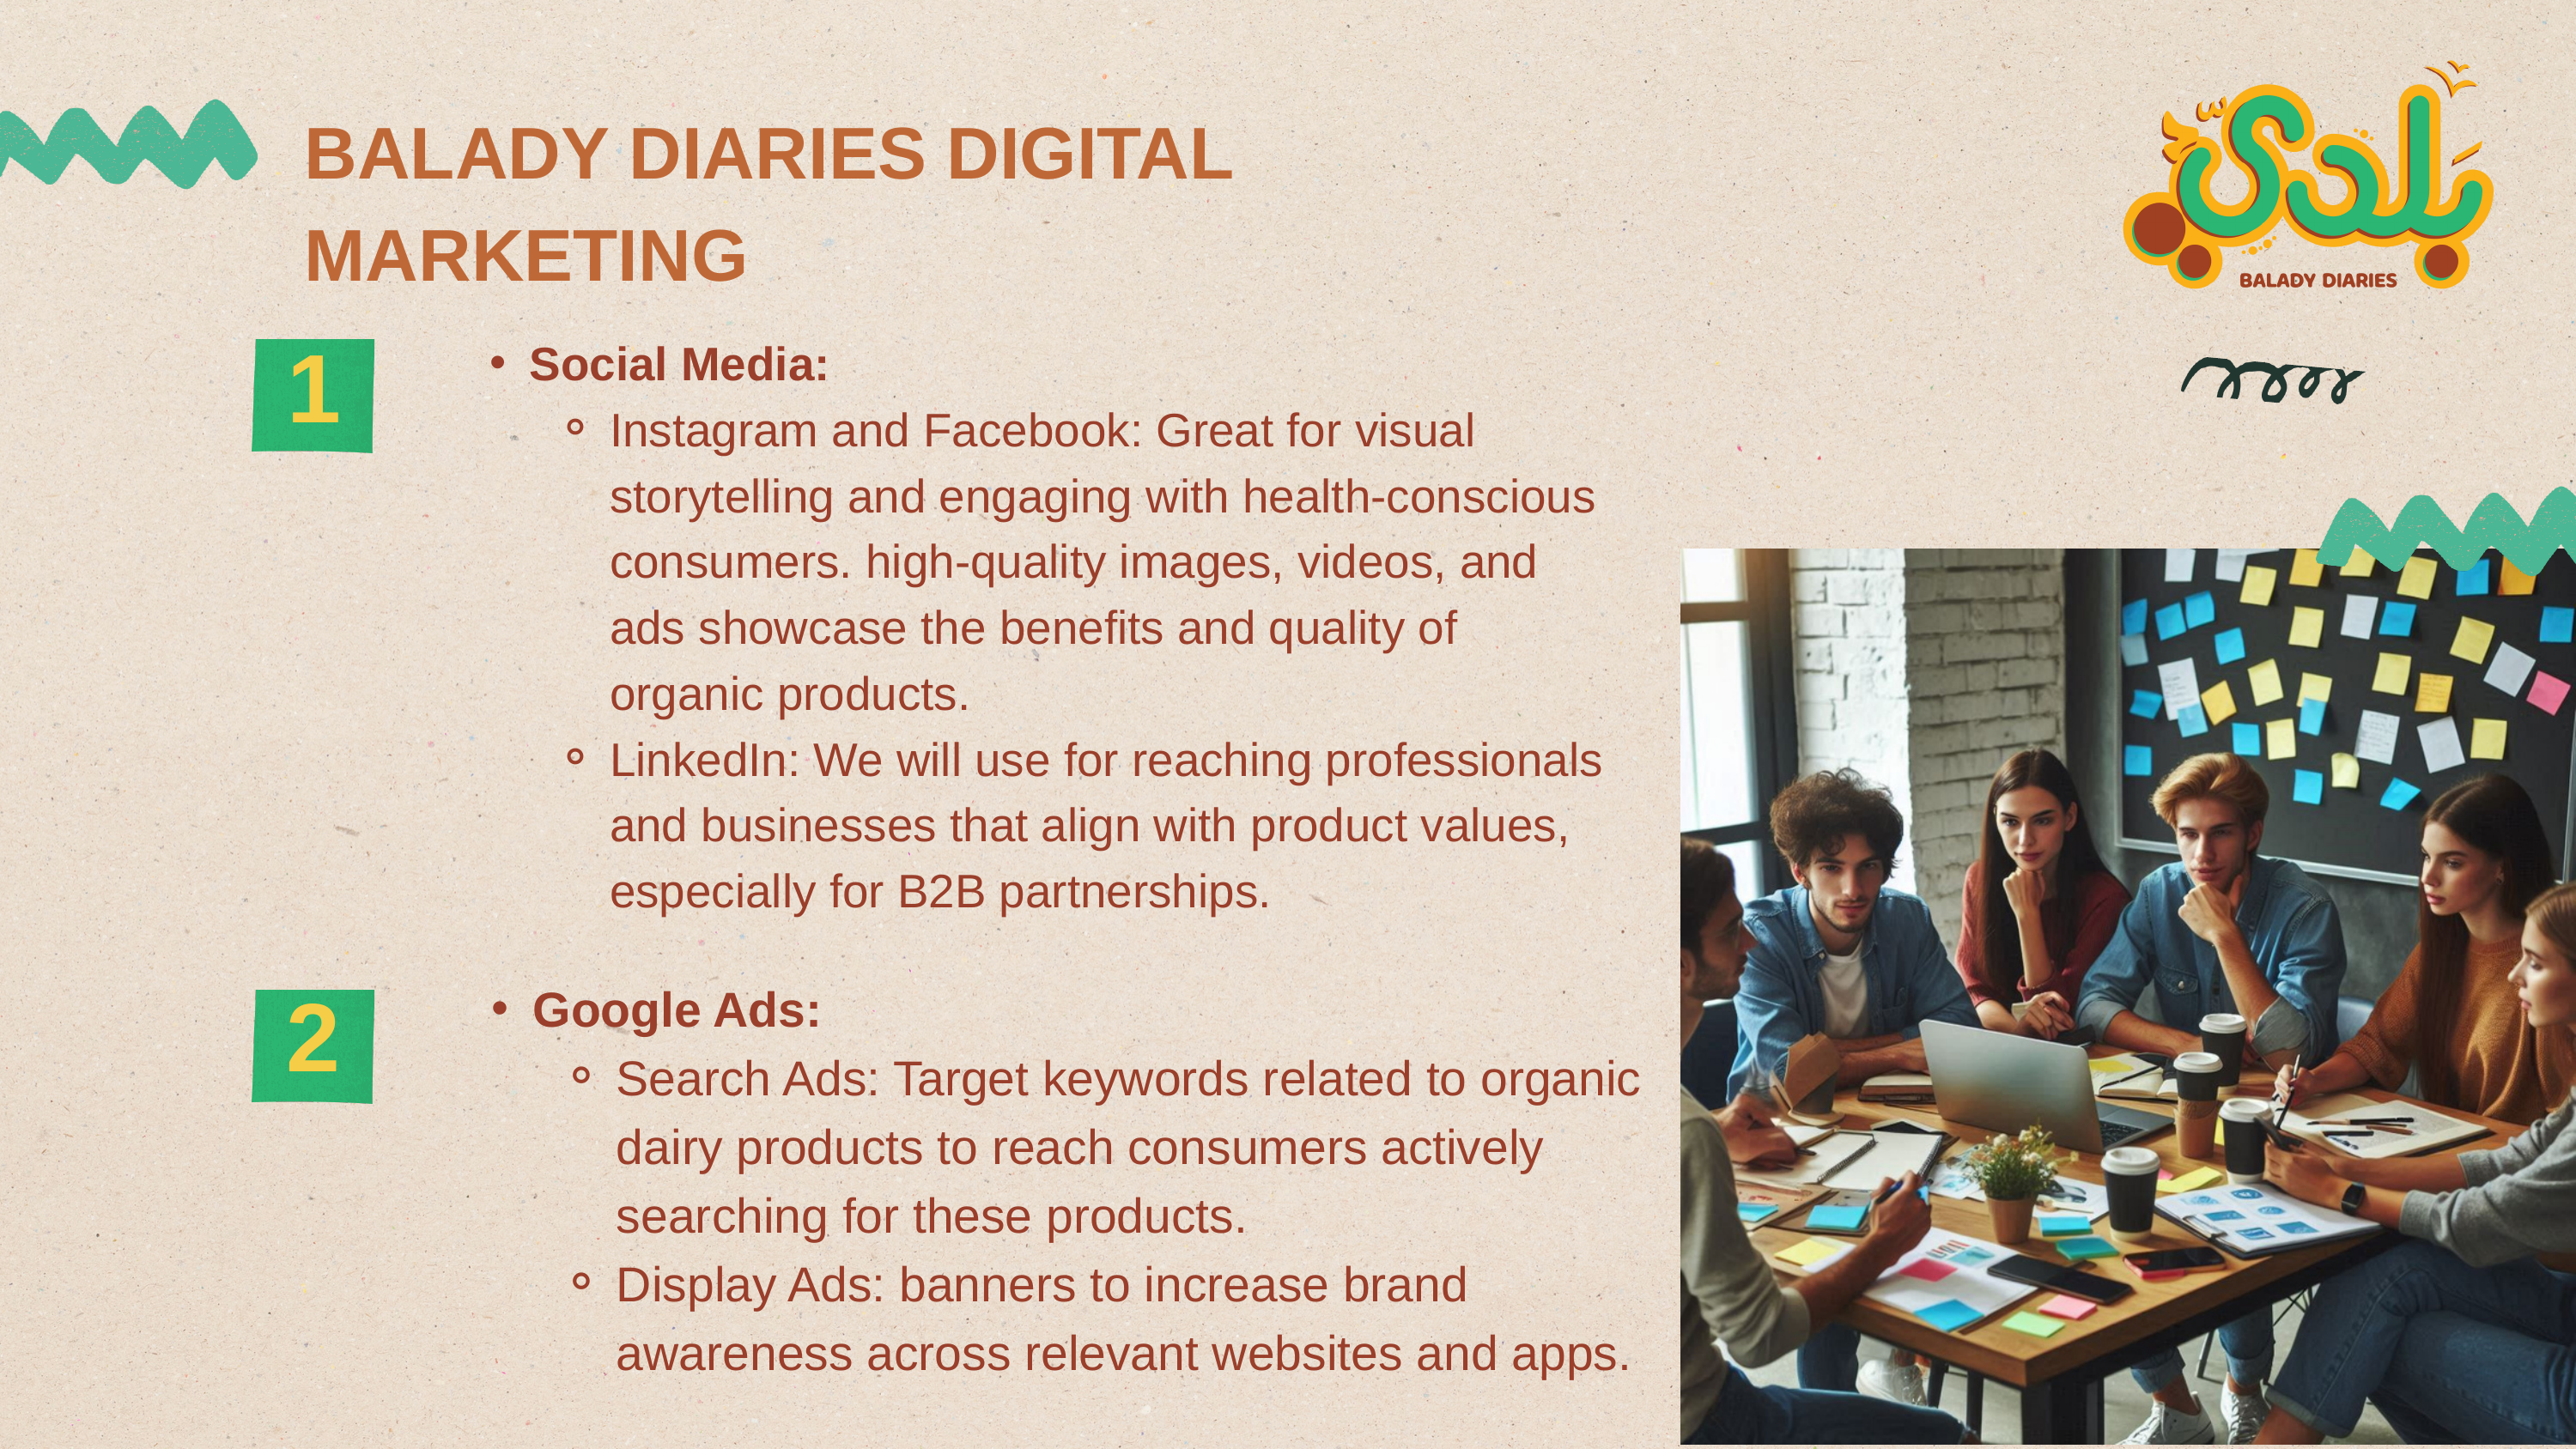

BALADY DIARIES DIGITAL MARKETING

1
Social Media:
Instagram and Facebook: Great for visual storytelling and engaging with health-conscious consumers. high-quality images, videos, and ads showcase the benefits and quality of organic products.
LinkedIn: We will use for reaching professionals and businesses that align with product values, especially for B2B partnerships.

2
Google Ads:
Search Ads: Target keywords related to organic dairy products to reach consumers actively searching for these products.
Display Ads: banners to increase brand awareness across relevant websites and apps.